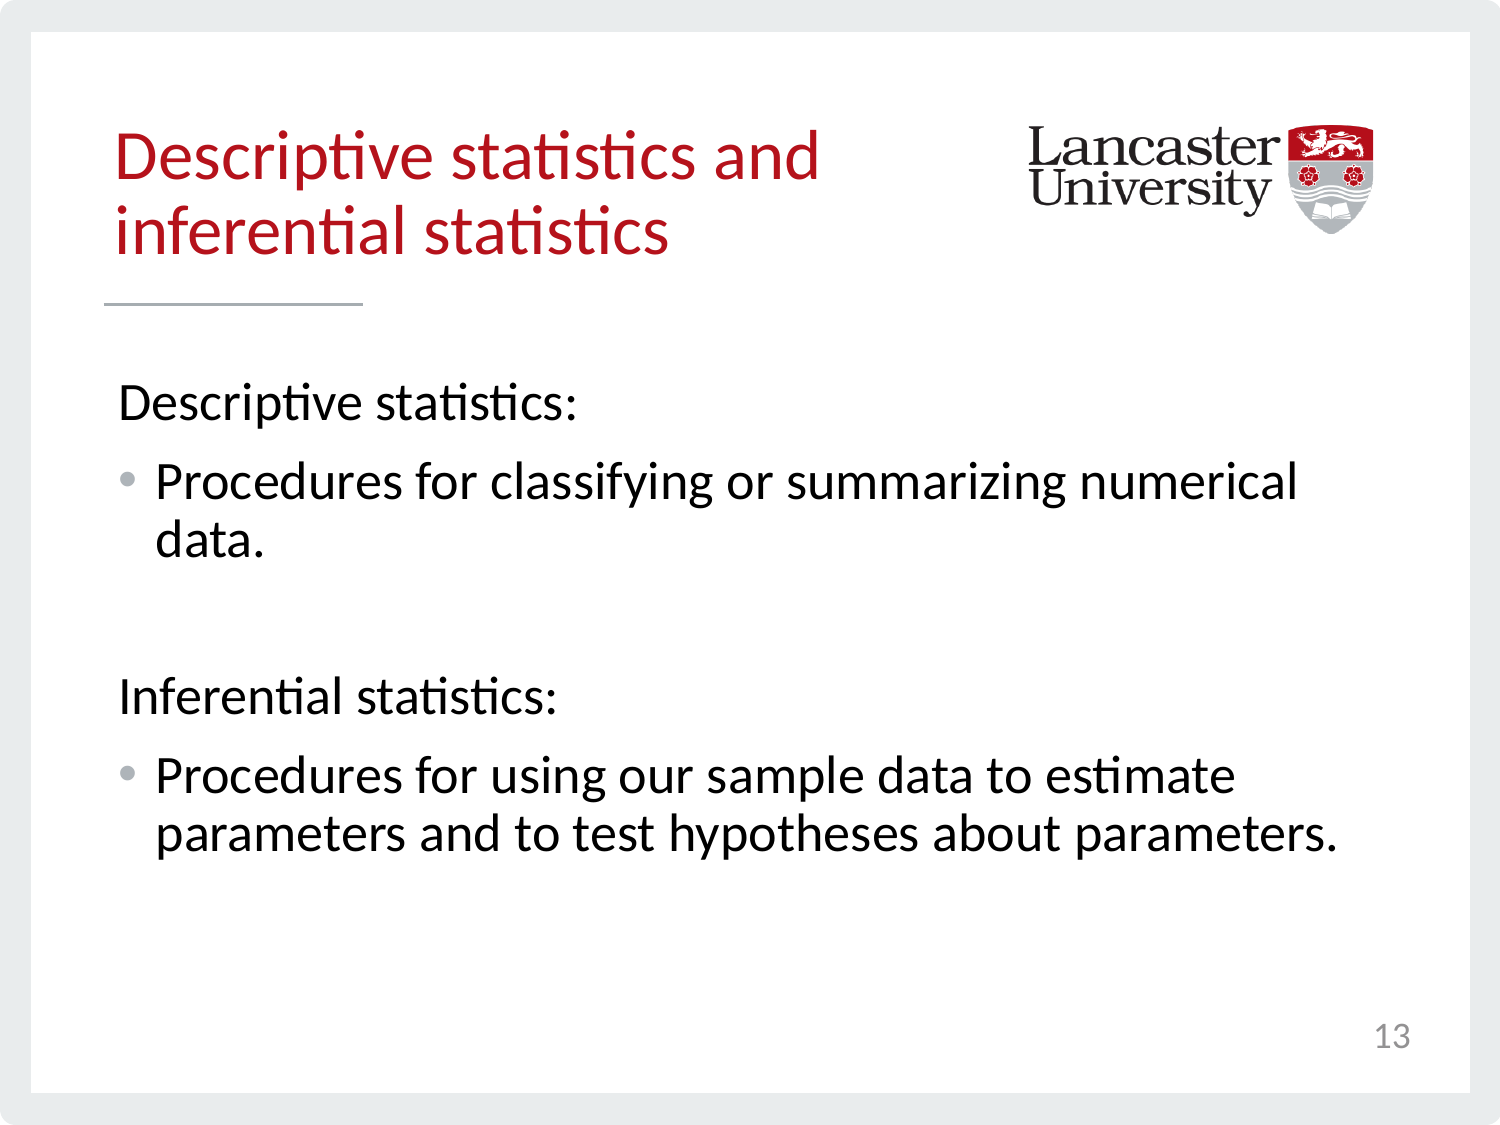

# Descriptive statistics and inferential statistics
Descriptive statistics:
Procedures for classifying or summarizing numerical data.

Inferential statistics:
Procedures for using our sample data to estimate parameters and to test hypotheses about parameters.

13